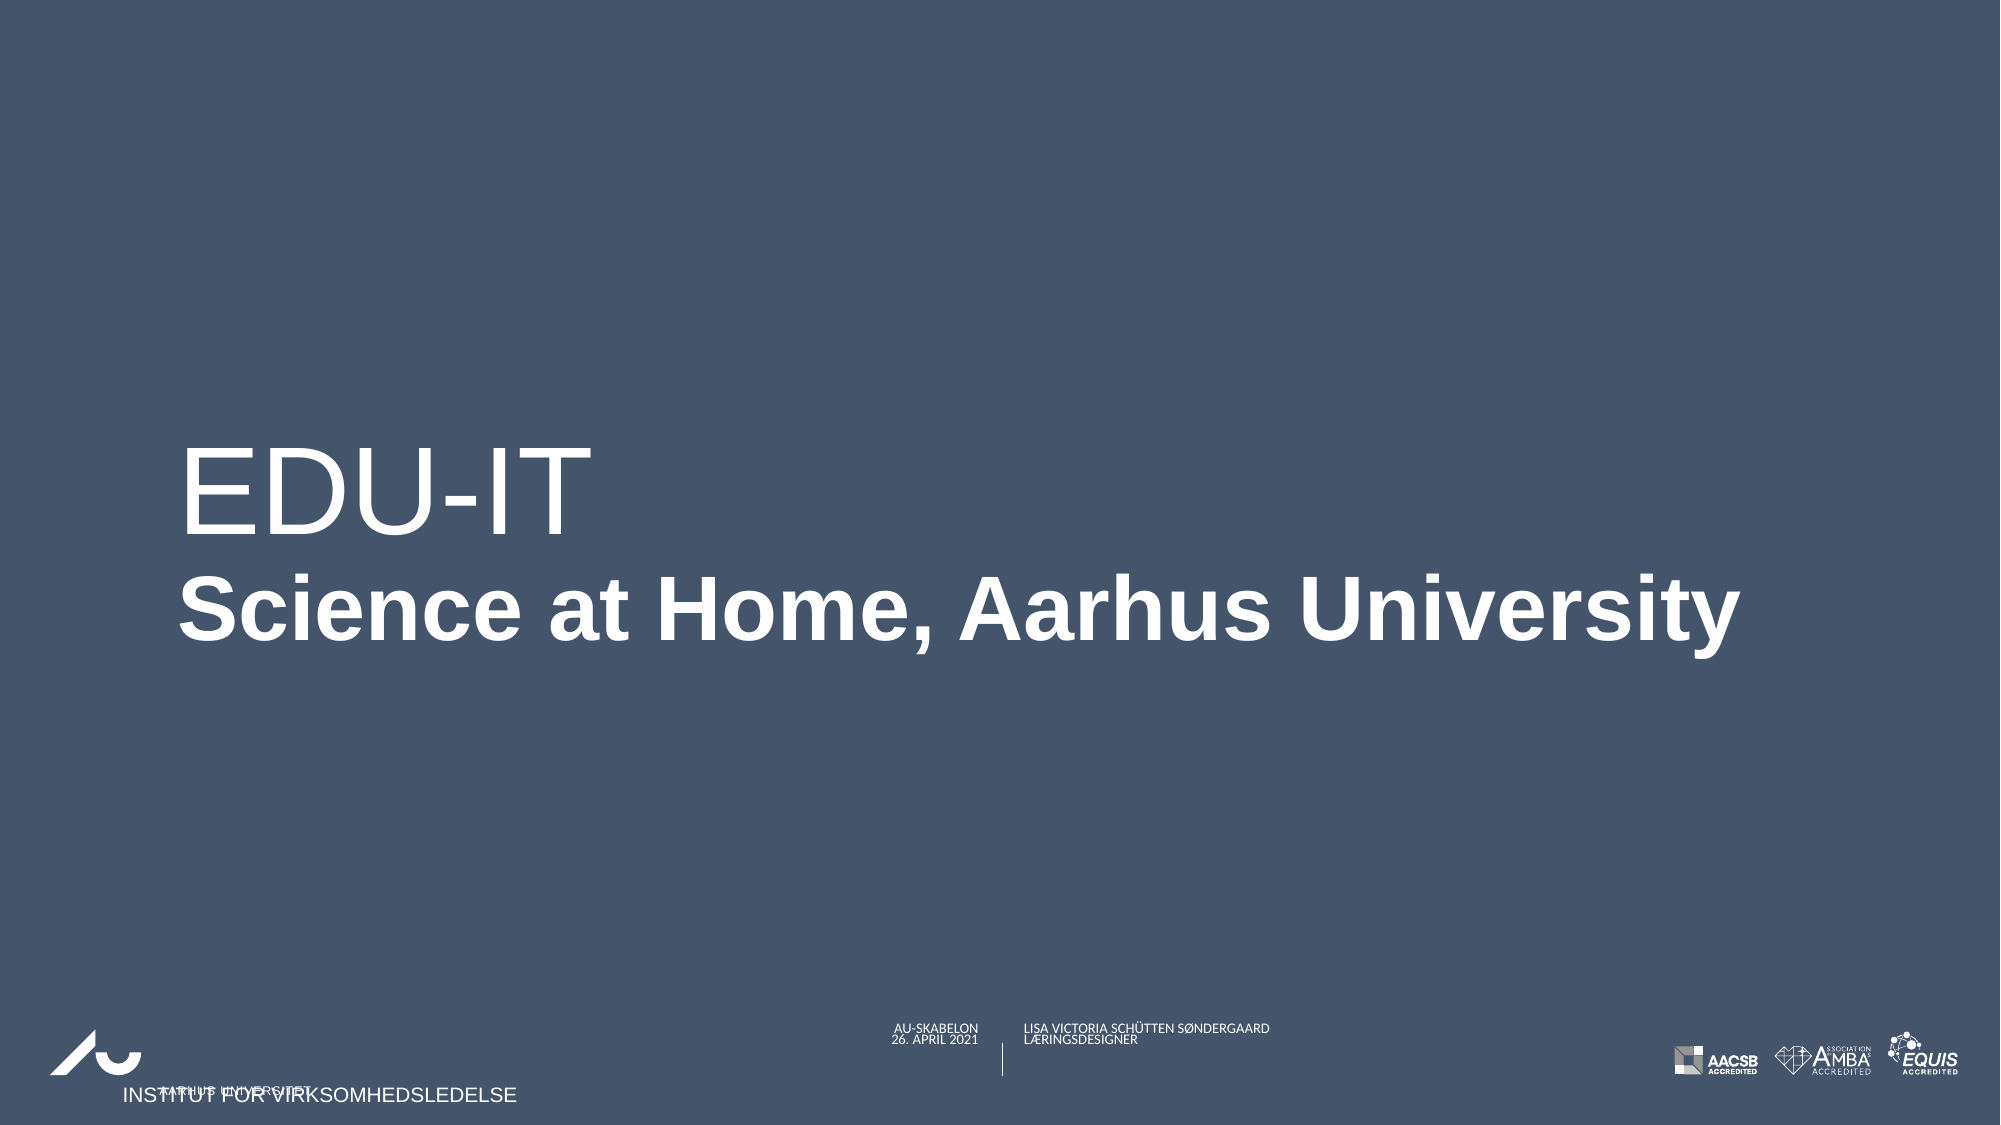

# EDU-IT Science at Home, Aarhus University